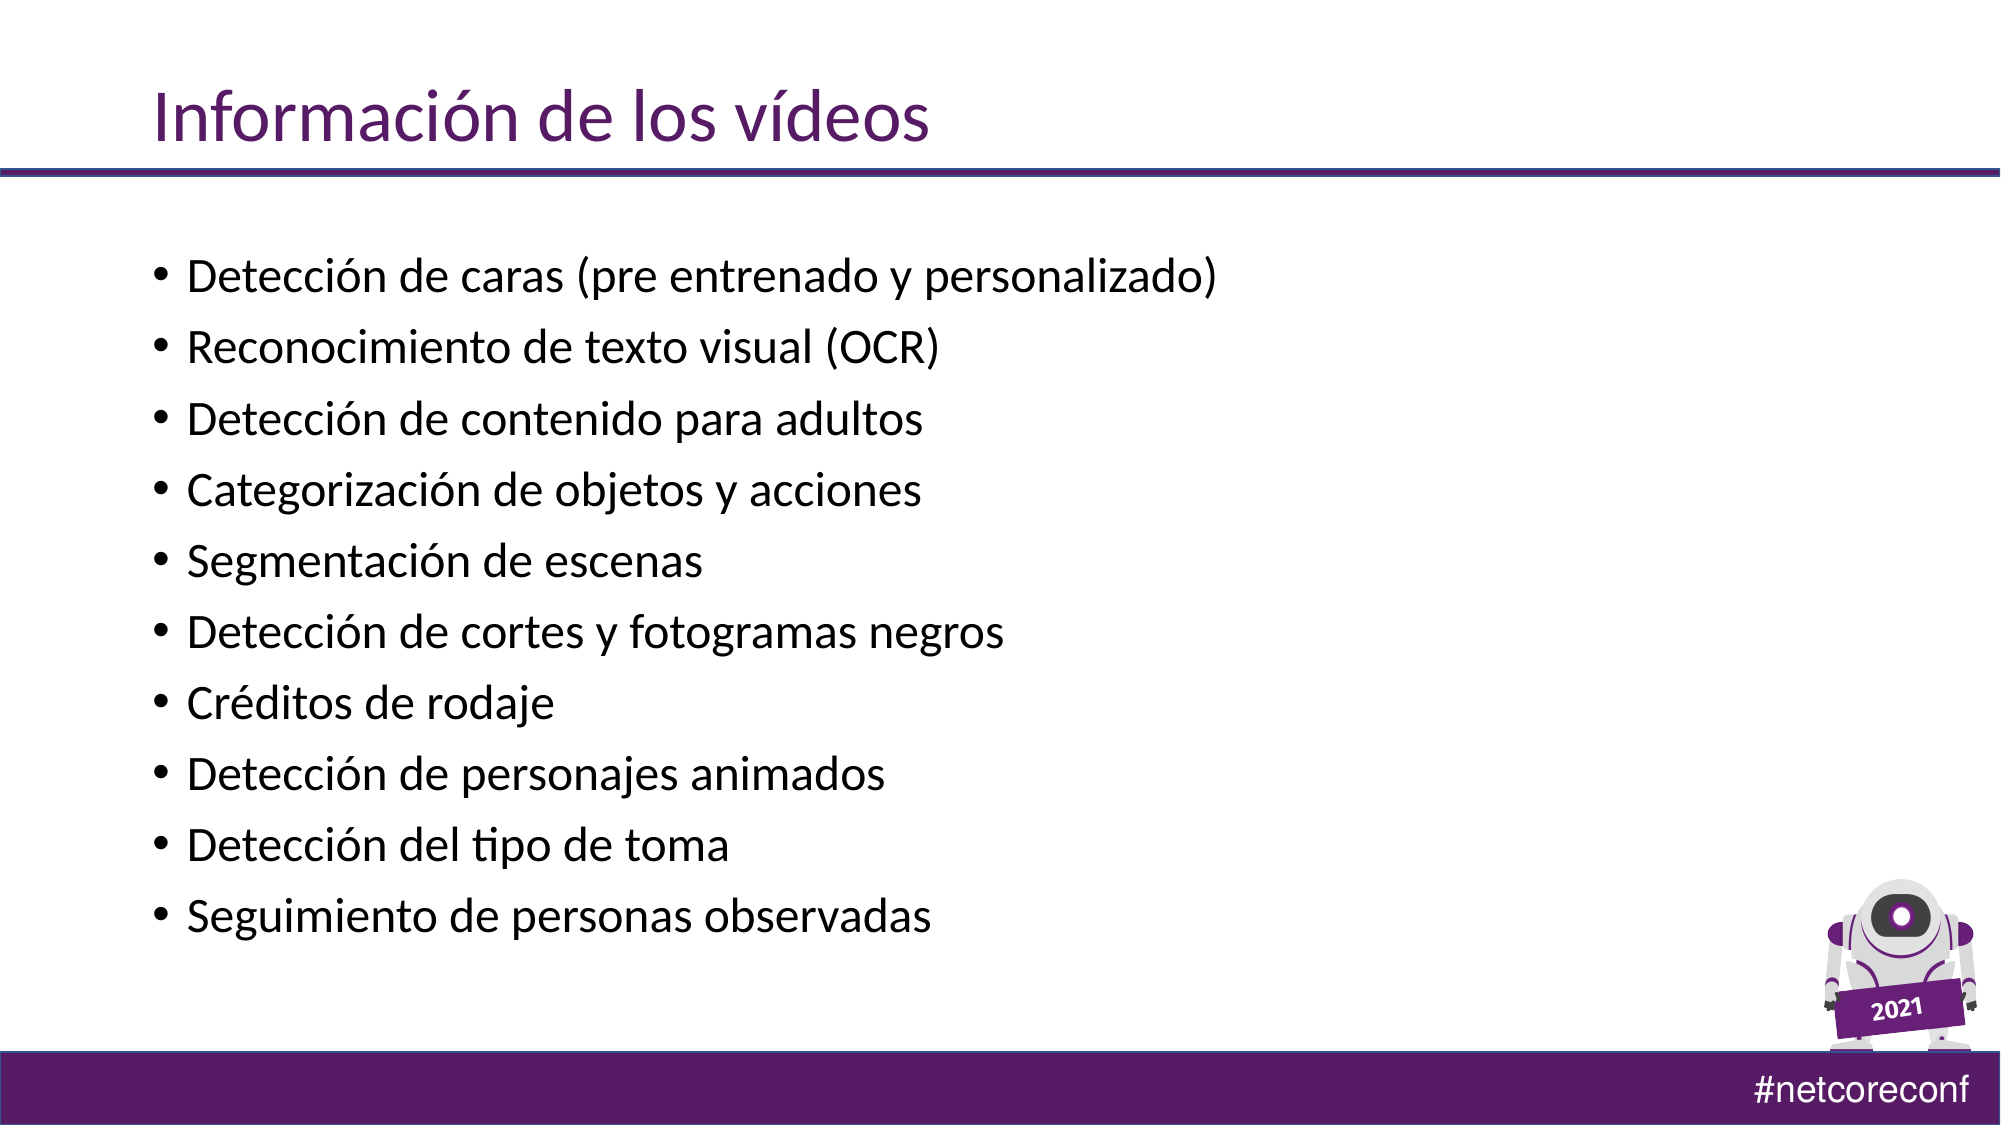

# Información de los vídeos
Detección de caras (pre entrenado y personalizado)
Reconocimiento de texto visual (OCR)
Detección de contenido para adultos
Categorización de objetos y acciones
Segmentación de escenas
Detección de cortes y fotogramas negros
Créditos de rodaje
Detección de personajes animados
Detección del tipo de toma
Seguimiento de personas observadas